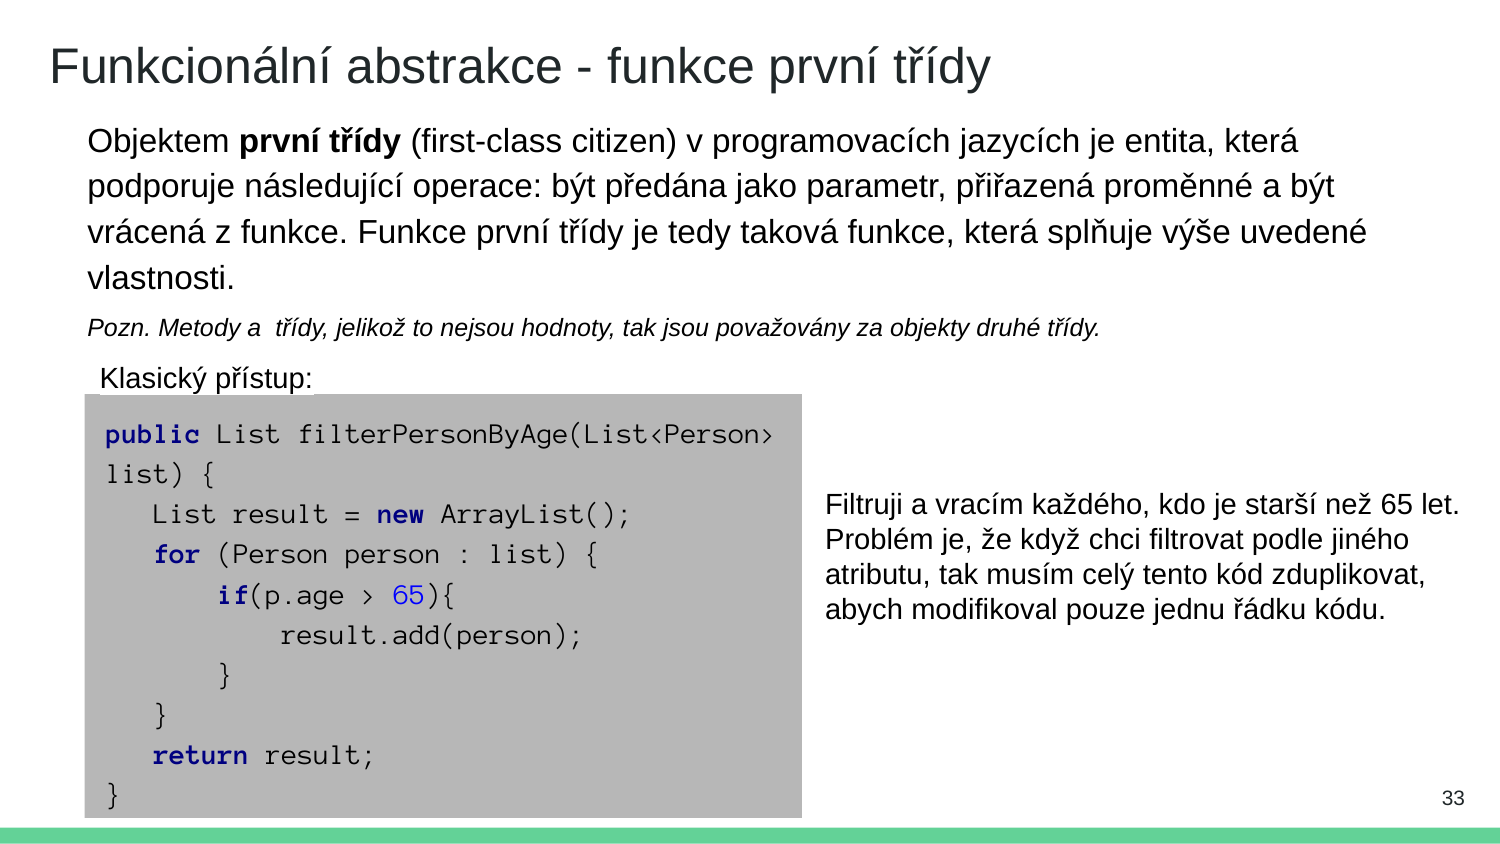

# Funkcionální abstrakce - funkce první třídy
Objektem první třídy (first-class citizen) v programovacích jazycích je entita, která podporuje následující operace: být předána jako parametr, přiřazená proměnné a být vrácená z funkce. Funkce první třídy je tedy taková funkce, která splňuje výše uvedené vlastnosti.
Pozn. Metody a  třídy, jelikož to nejsou hodnoty, tak jsou považovány za objekty druhé třídy.

Klasický přístup:
public List filterPersonByAge(List<Person> list) {
   List result = new ArrayList();
   for (Person person : list) {
       if(p.age > 65){
           result.add(person);
       }
   }
   return result;
}

Filtruji a vracím každého, kdo je starší než 65 let. Problém je, že když chci filtrovat podle jiného atributu, tak musím celý tento kód zduplikovat, abych modifikoval pouze jednu řádku kódu.
33